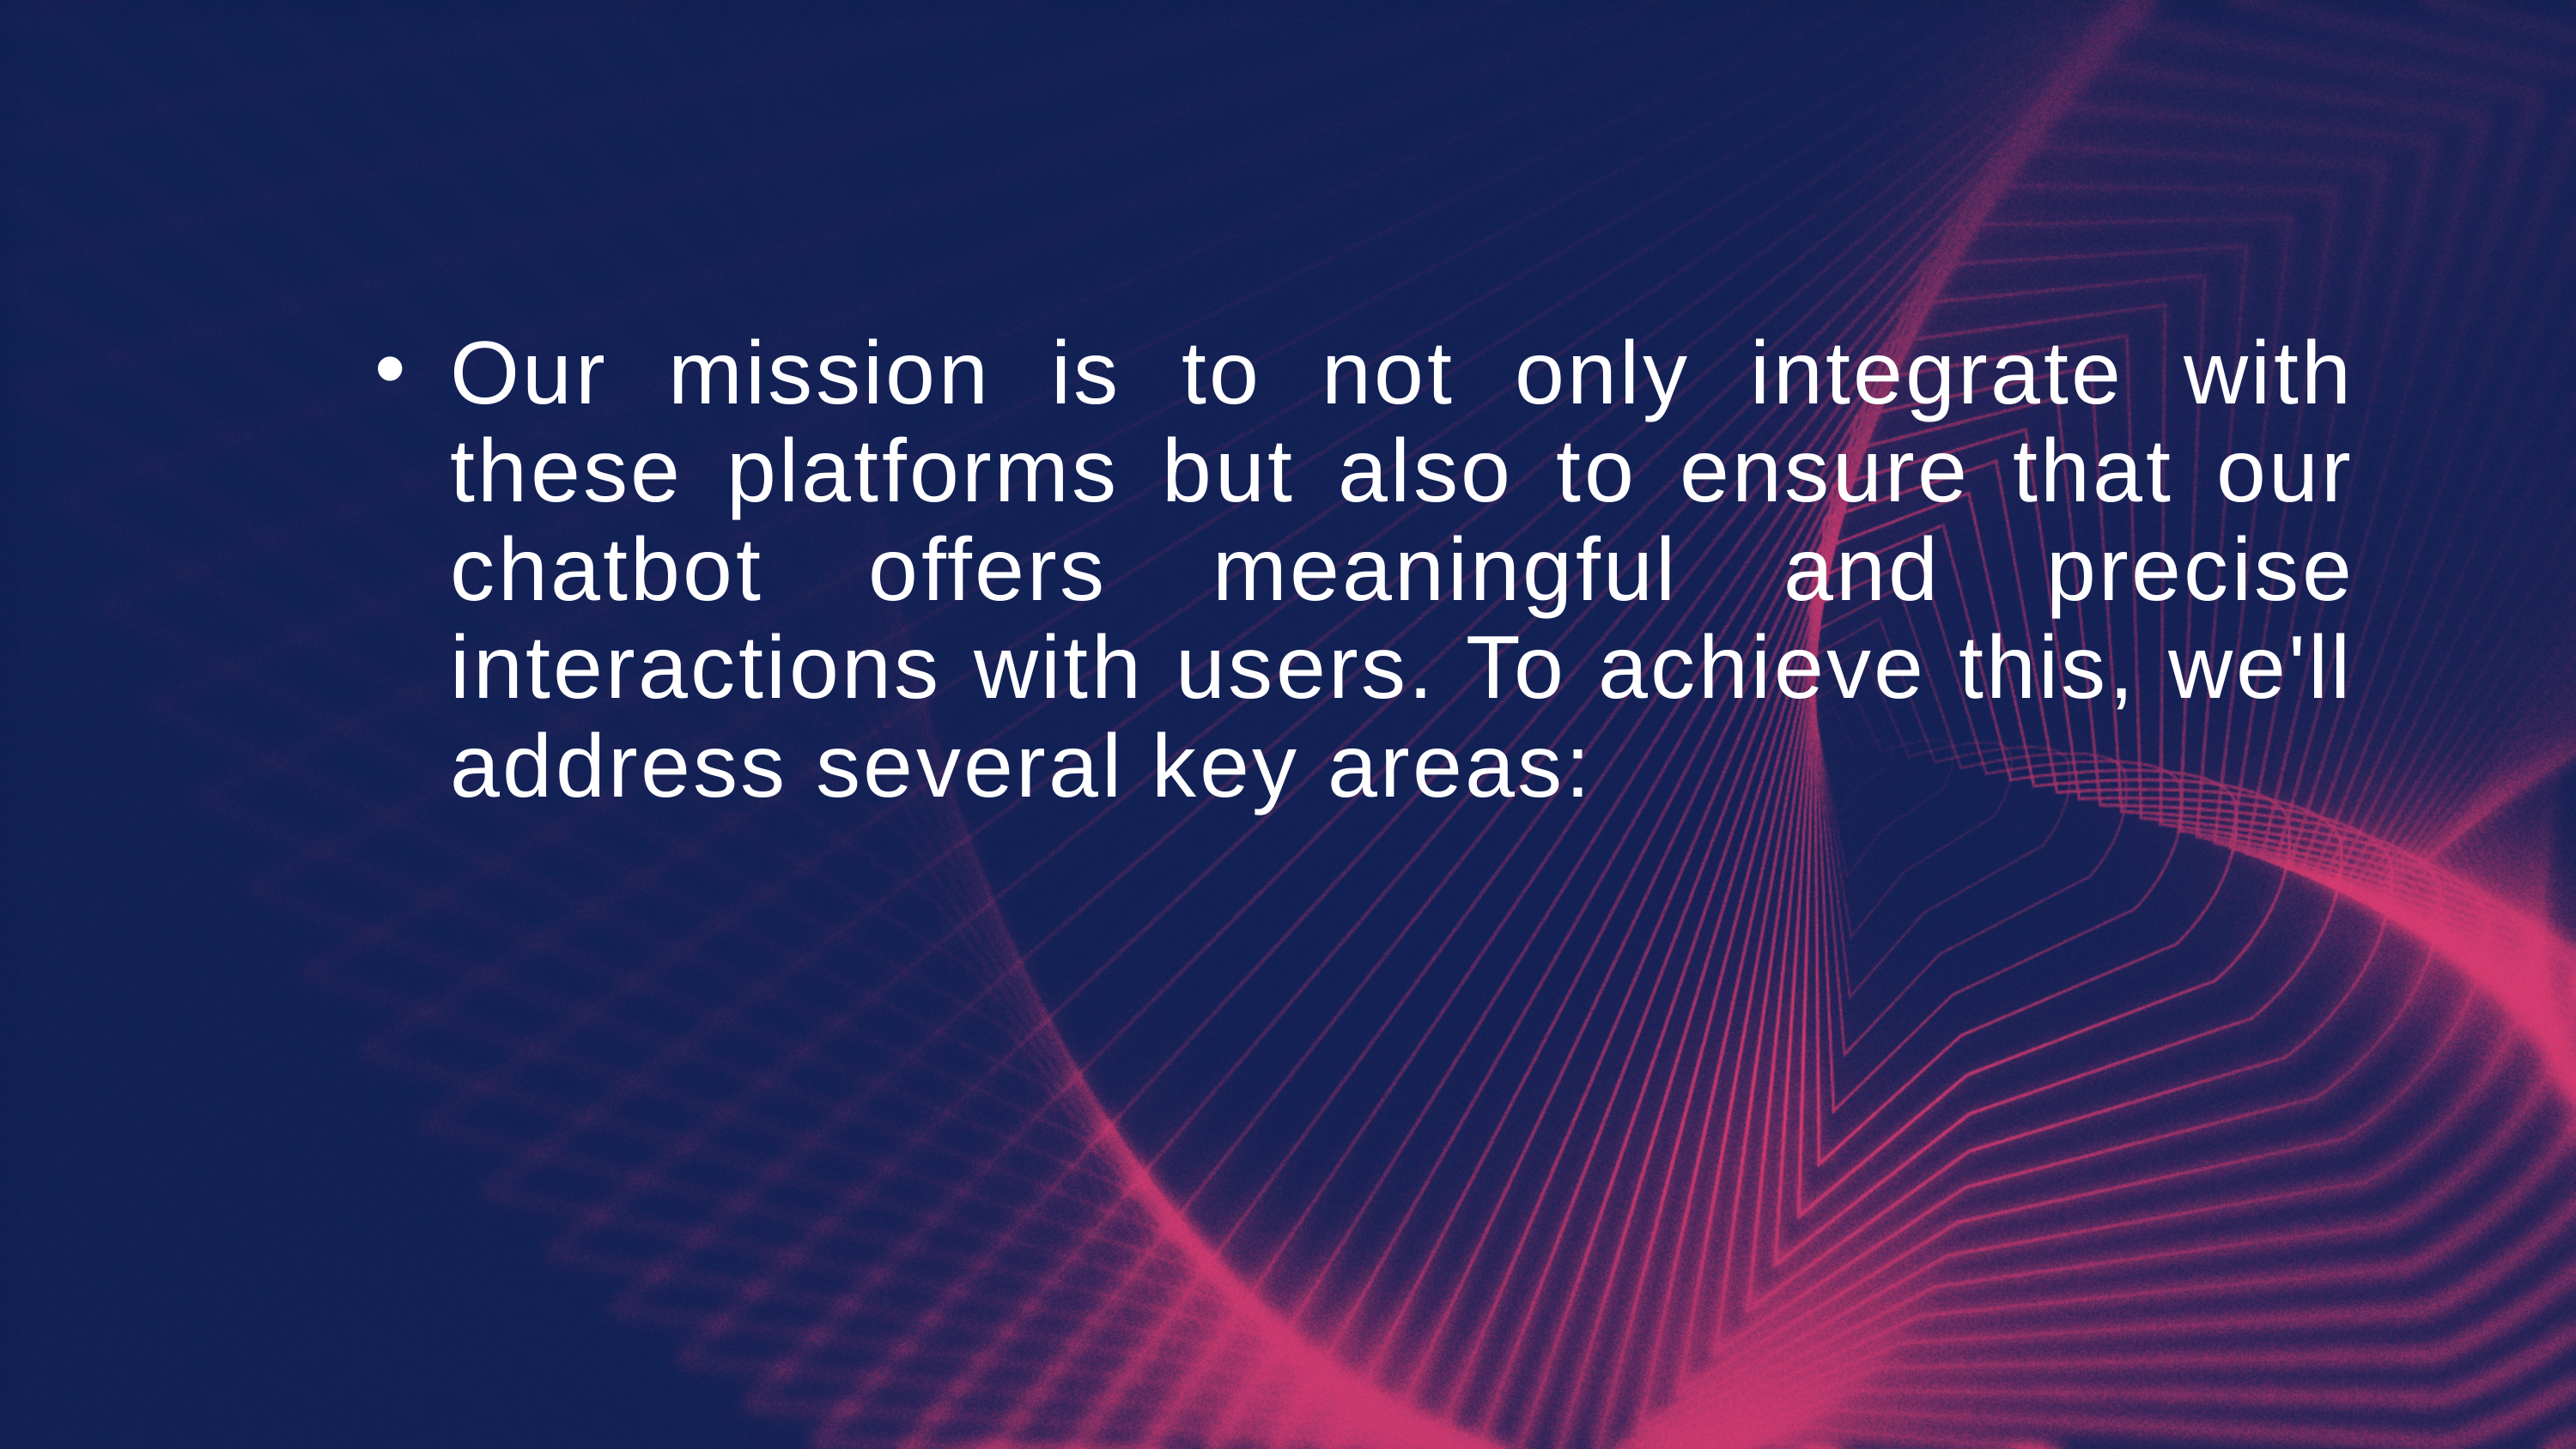

Our mission is to not only integrate with these platforms but also to ensure that our chatbot offers meaningful and precise interactions with users. To achieve this, we'll address several key areas: